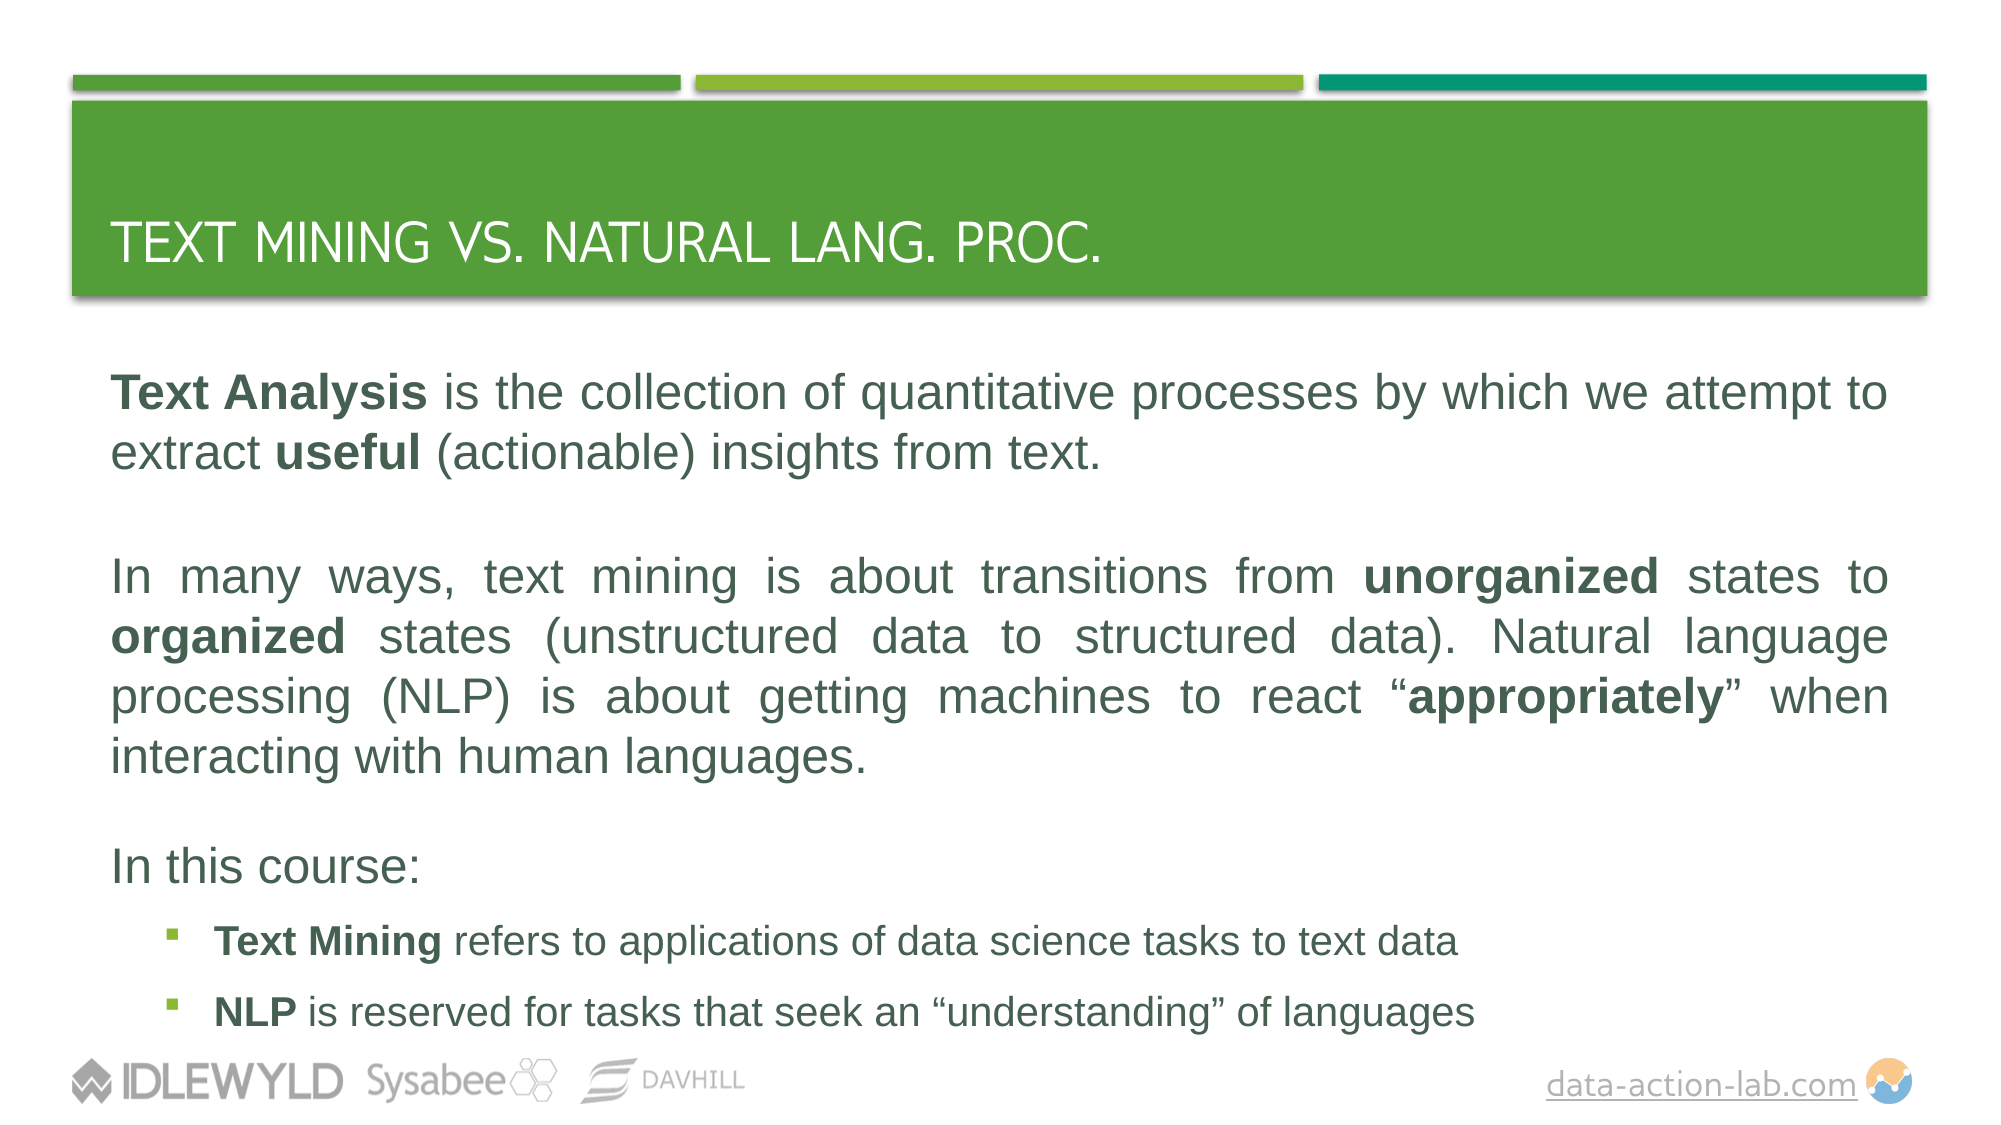

# Text Mining vs. Natural Lang. Proc.
Text Analysis is the collection of quantitative processes by which we attempt to extract useful (actionable) insights from text.

In many ways, text mining is about transitions from unorganized states to organized states (unstructured data to structured data). Natural language processing (NLP) is about getting machines to react “appropriately” when interacting with human languages.

In this course:
Text Mining refers to applications of data science tasks to text data
NLP is reserved for tasks that seek an “understanding” of languages